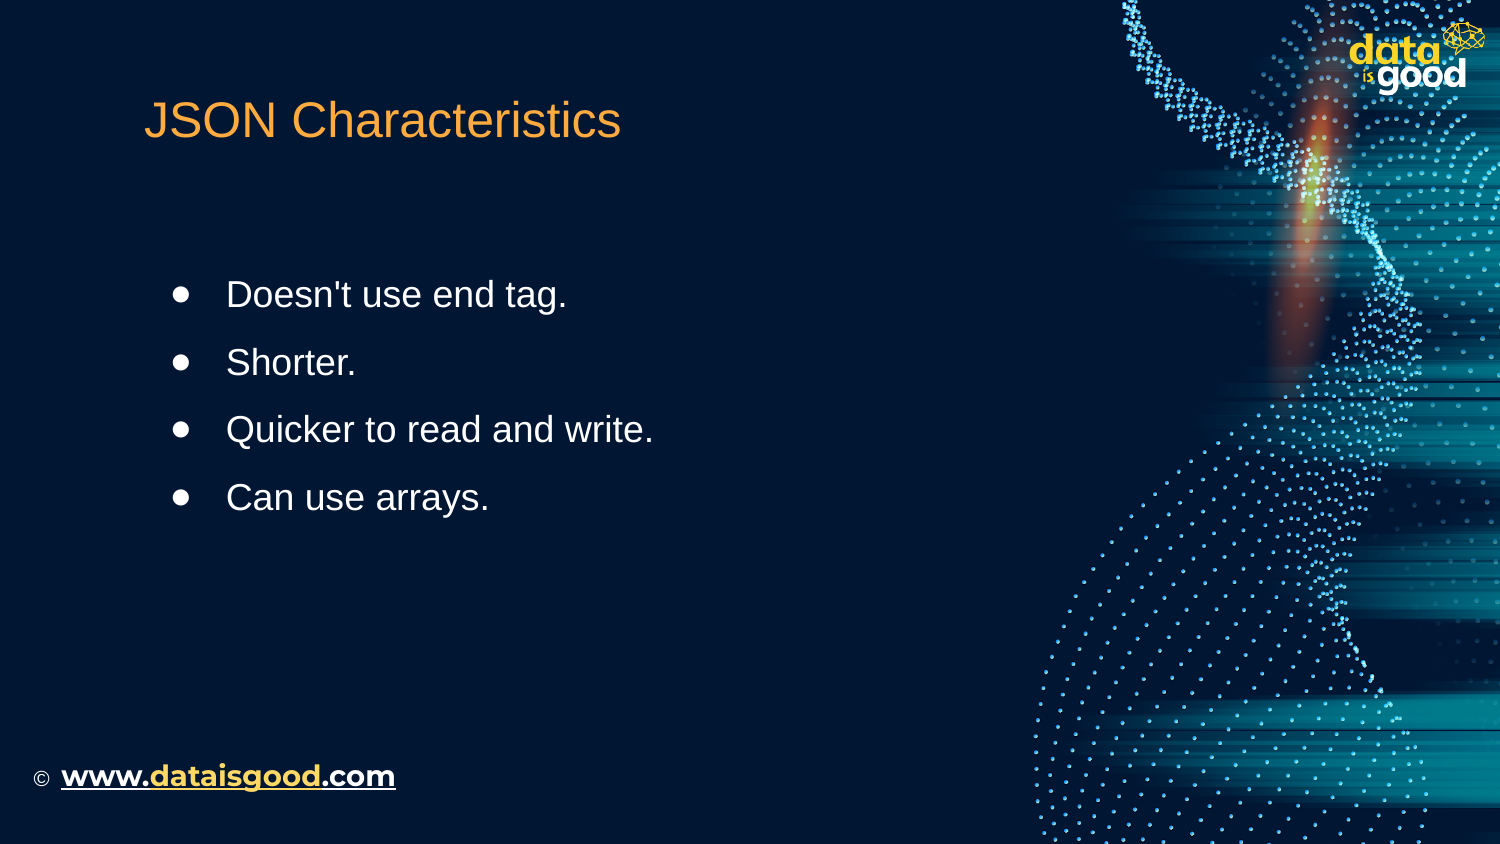

# JSON Characteristics
Doesn't use end tag.
Shorter.
Quicker to read and write.
Can use arrays.